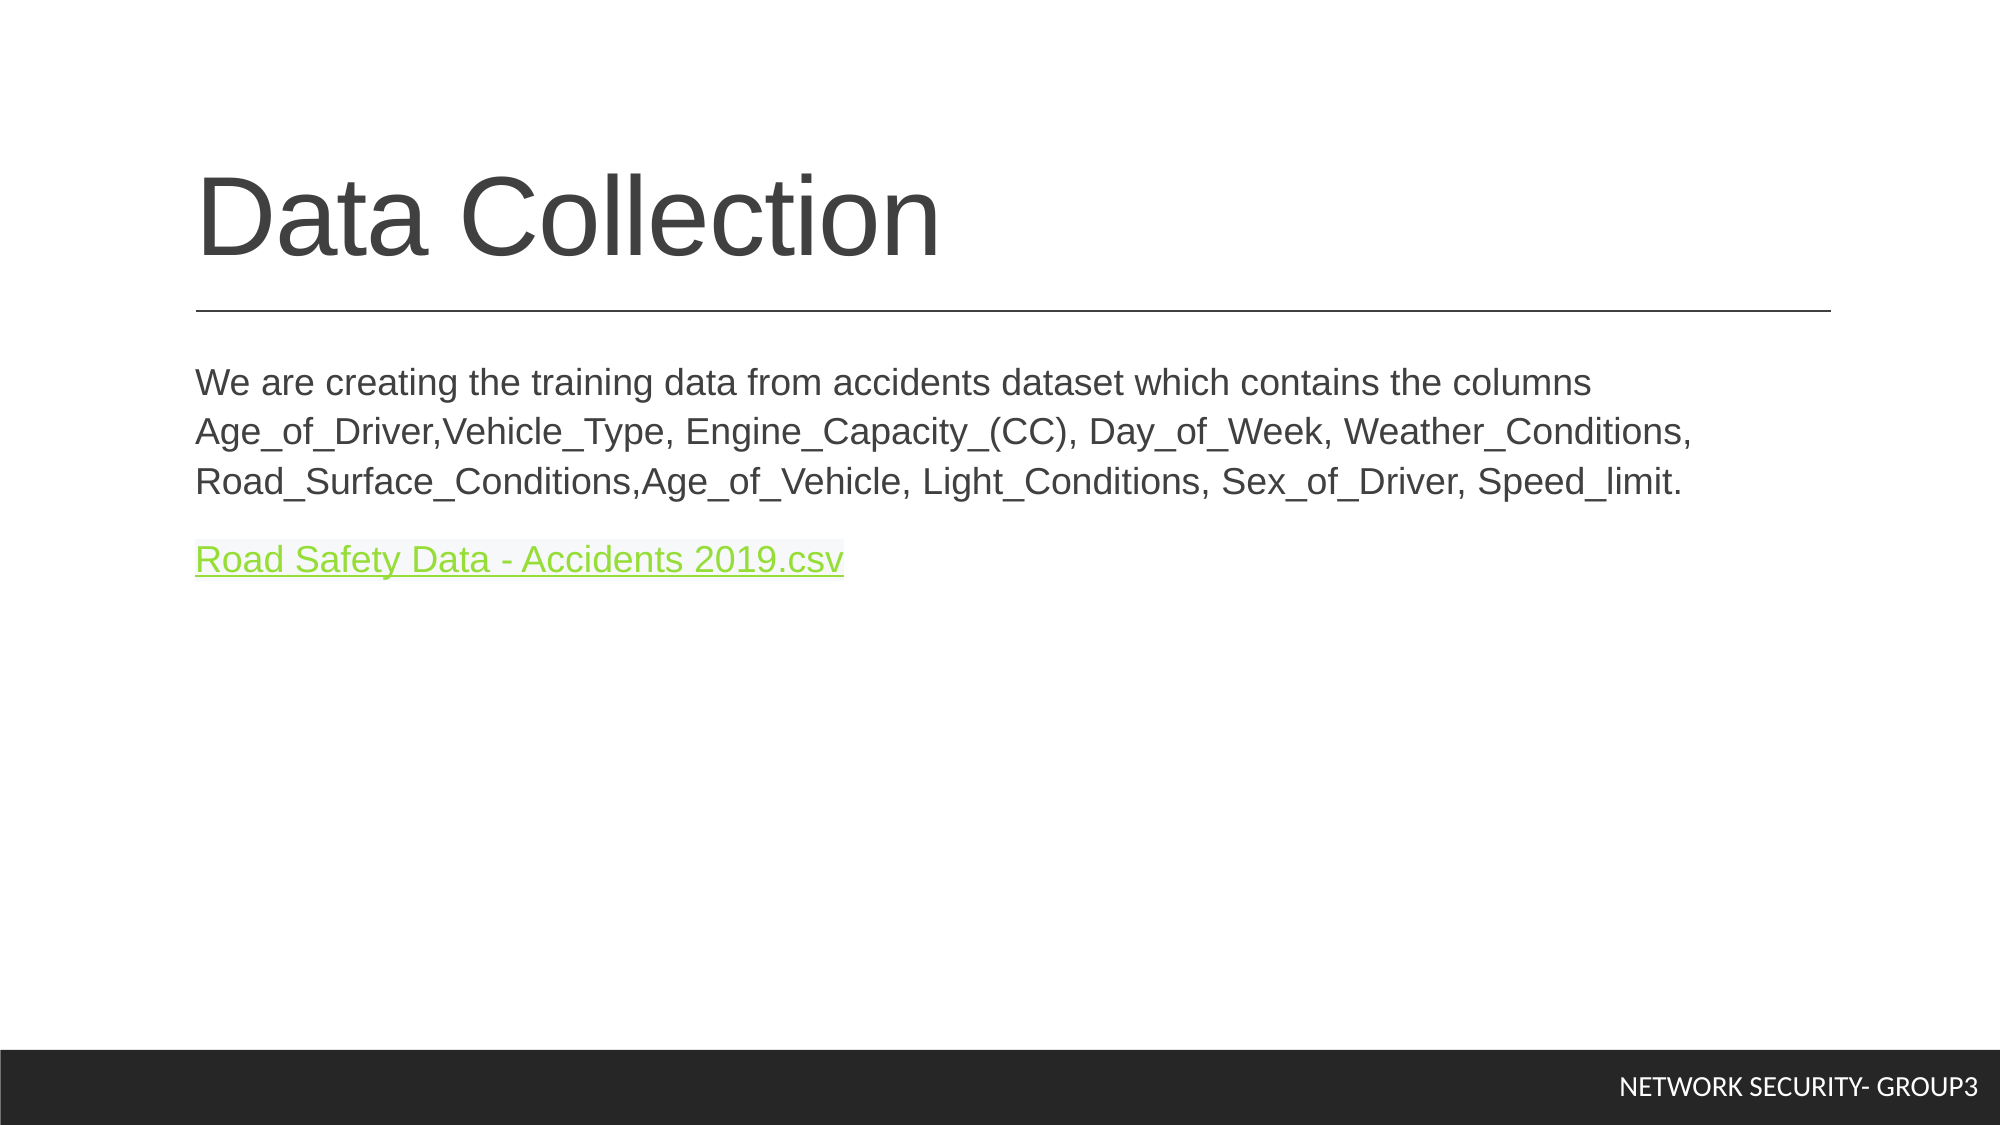

# Data Collection
We are creating the training data from accidents dataset which contains the columns Age_of_Driver,Vehicle_Type, Engine_Capacity_(CC), Day_of_Week, Weather_Conditions, Road_Surface_Conditions,Age_of_Vehicle, Light_Conditions, Sex_of_Driver, Speed_limit.
Road Safety Data - Accidents 2019.csv
NETWORK SECURITY- GROUP3